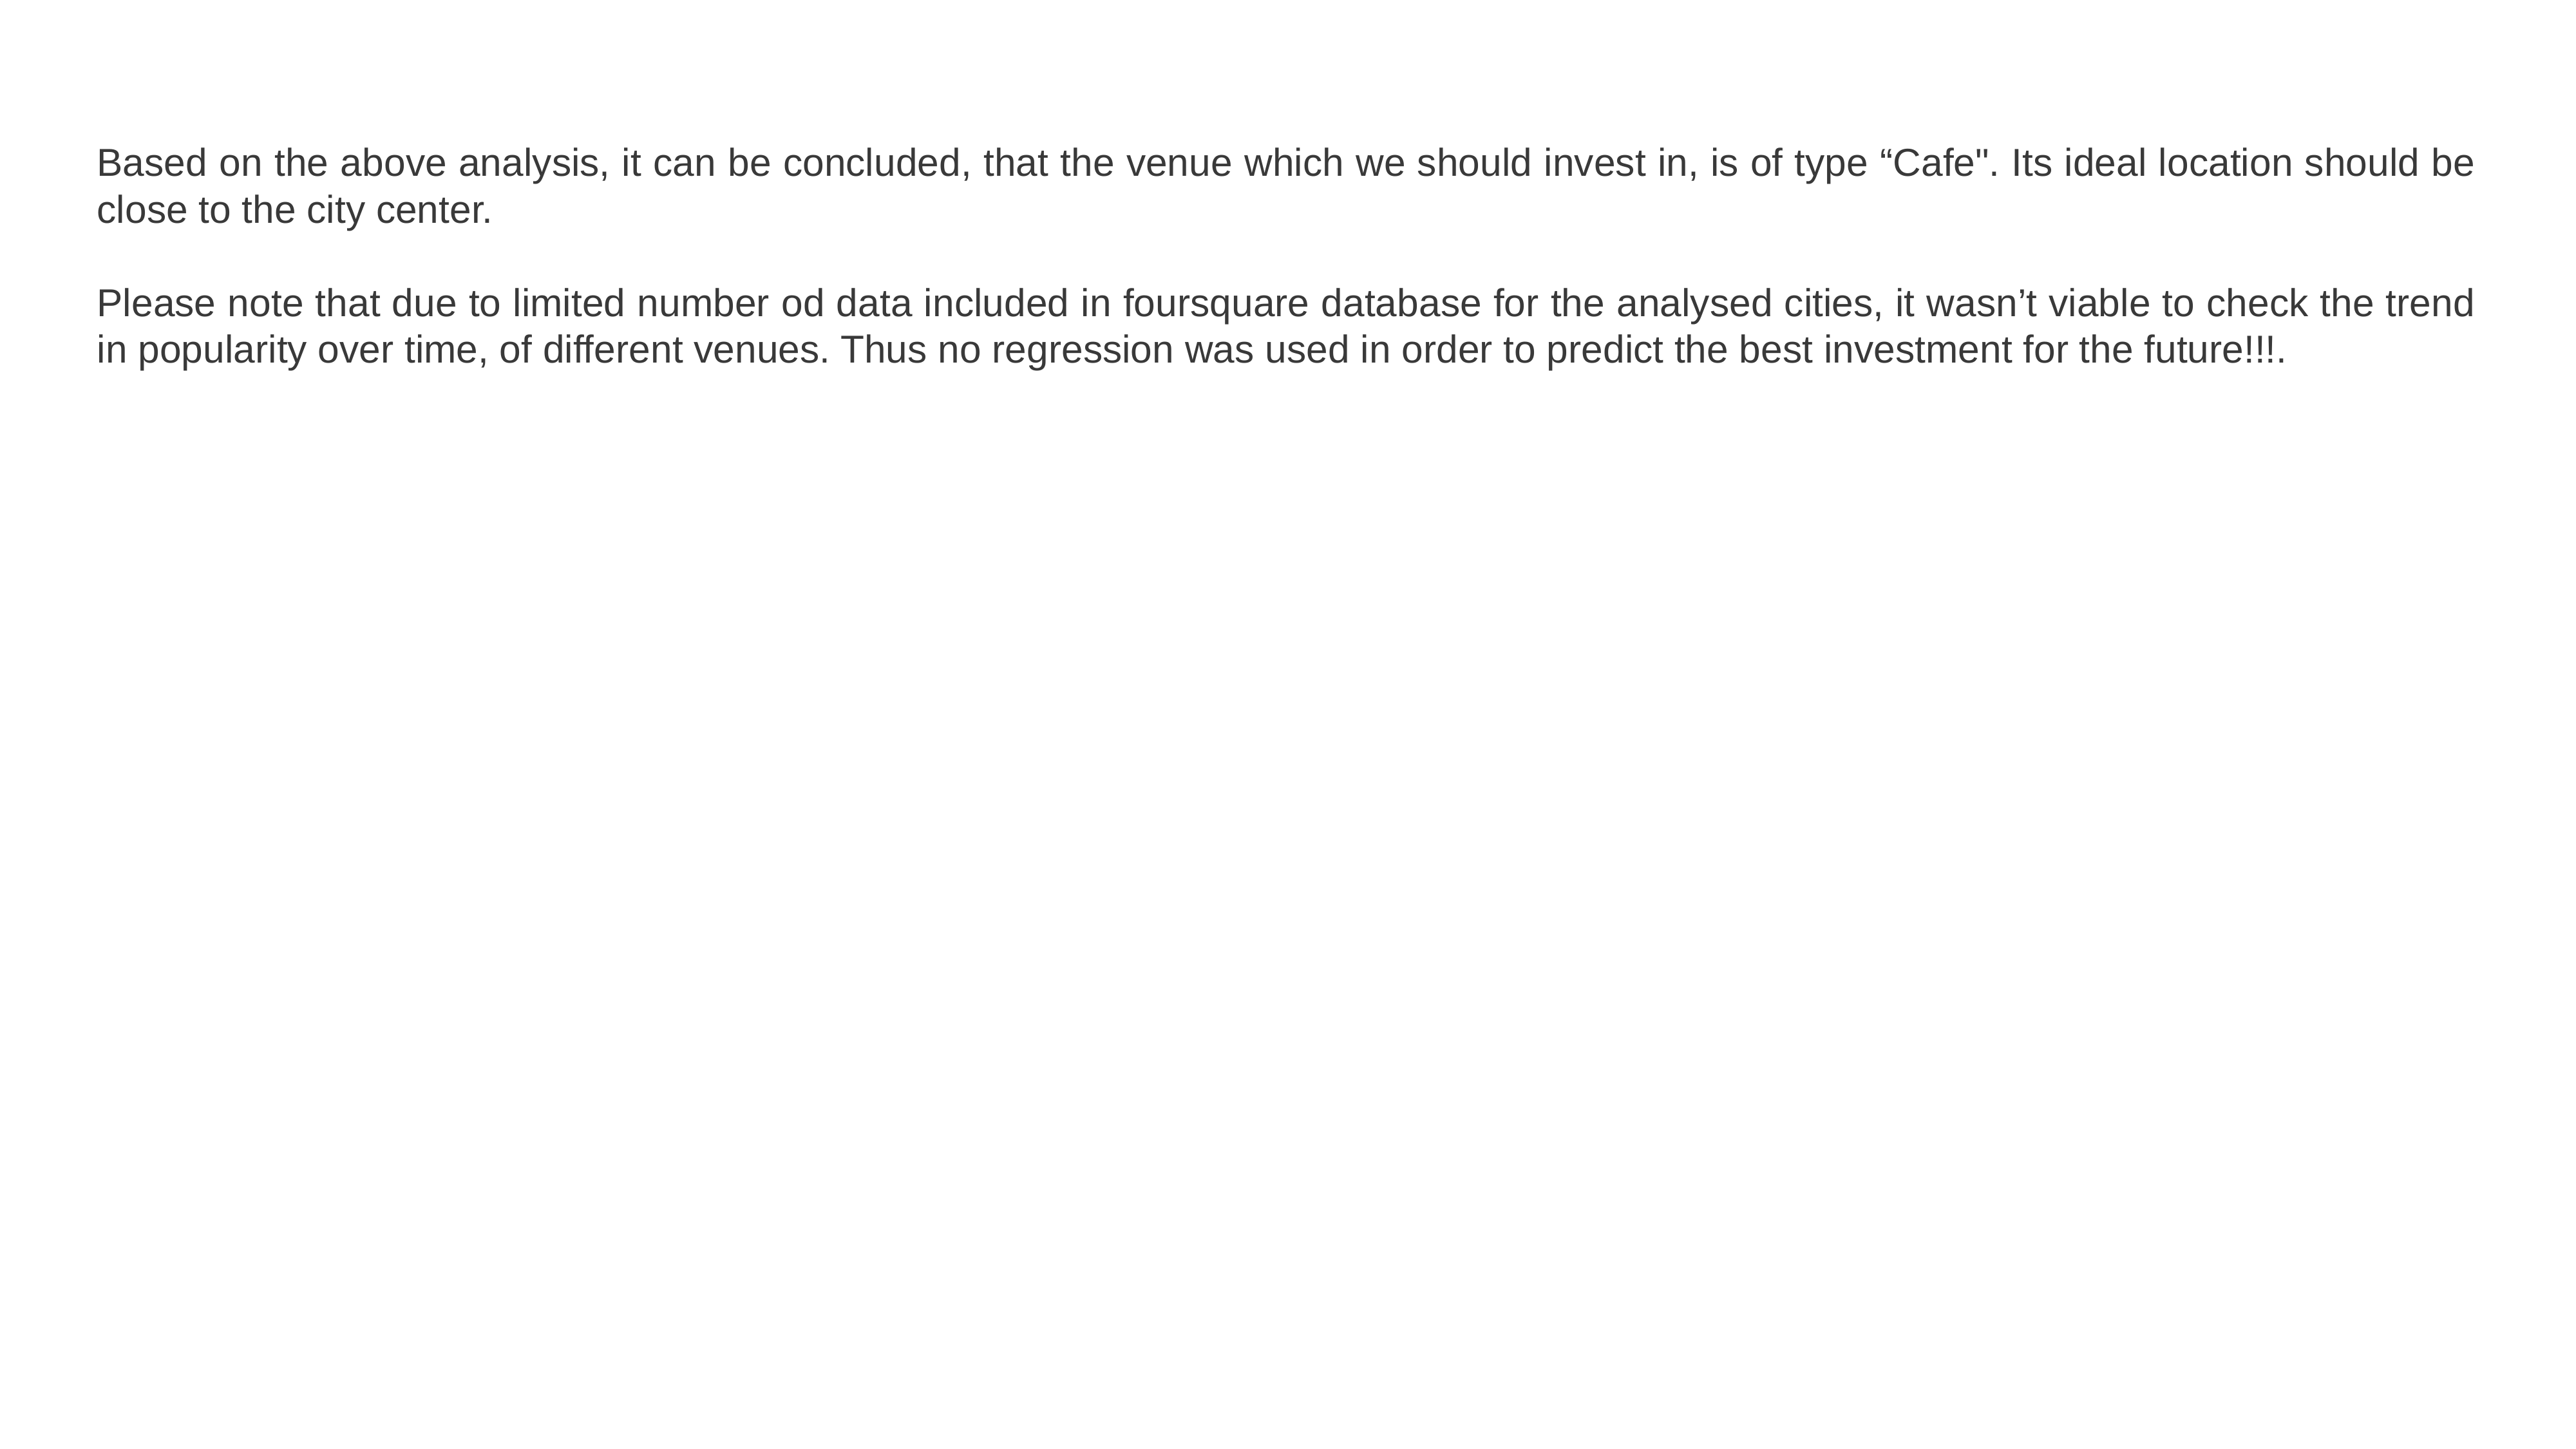

Based on the above analysis, it can be concluded, that the venue which we should invest in, is of type “Cafe". Its ideal location should be close to the city center.

Please note that due to limited number od data included in foursquare database for the analysed cities, it wasn’t viable to check the trend in popularity over time, of different venues. Thus no regression was used in order to predict the best investment for the future!!!.